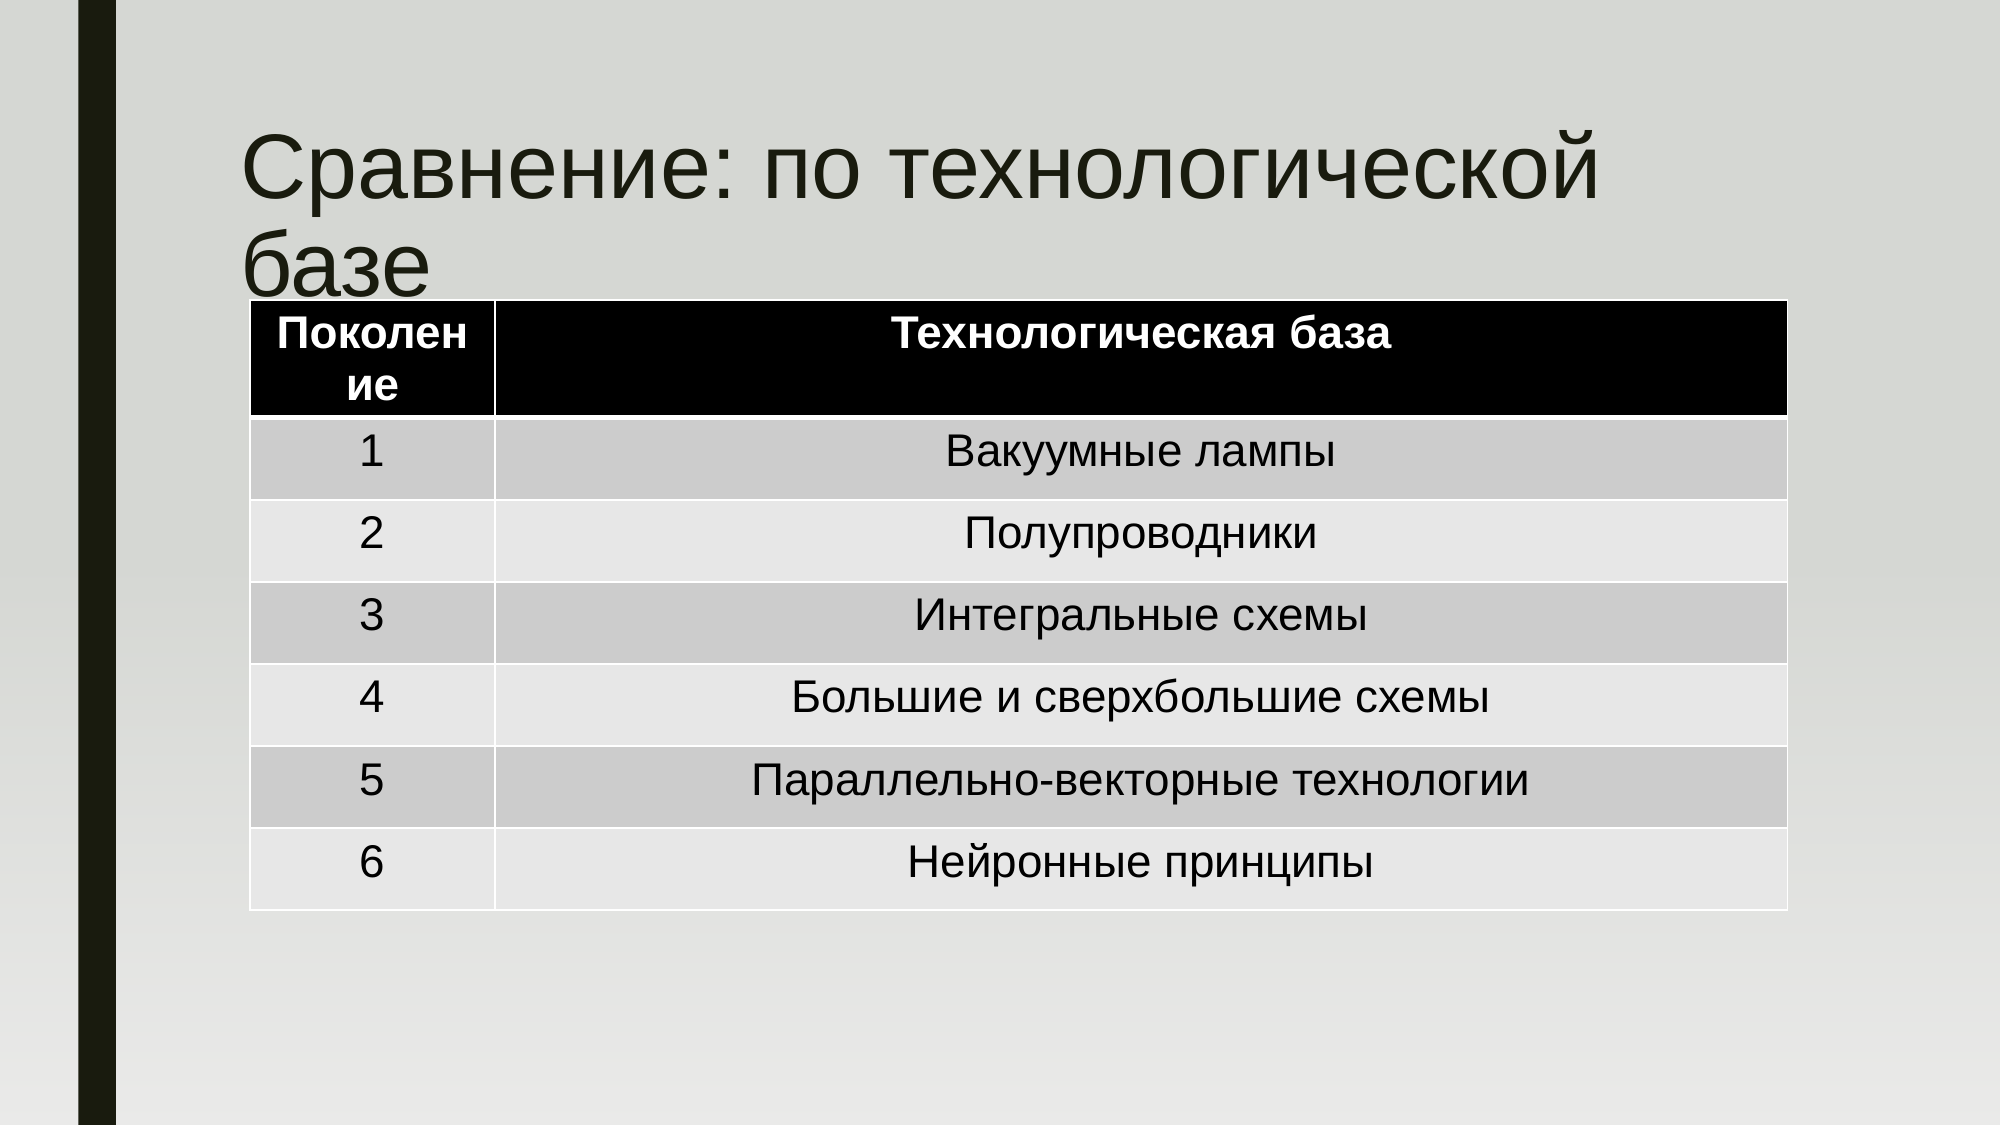

# Сравнение: по технологической базе
| Поколение | Технологическая база |
| --- | --- |
| 1 | Вакуумные лампы |
| 2 | Полупроводники |
| 3 | Интегральные схемы |
| 4 | Большие и сверхбольшие схемы |
| 5 | Параллельно-векторные технологии |
| 6 | Нейронные принципы |